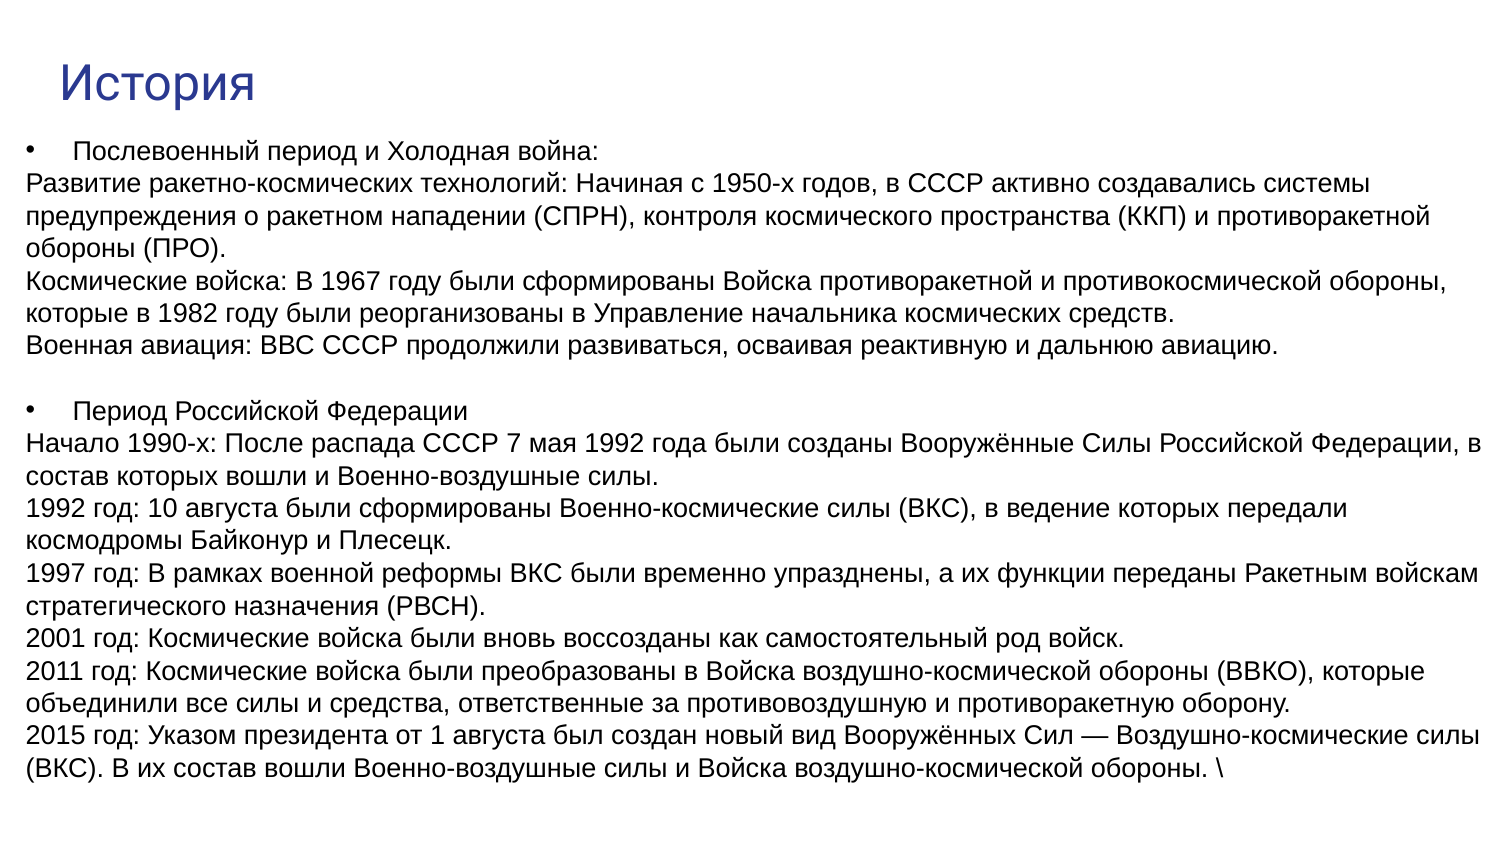

# История
Послевоенный период и Холодная война:
Развитие ракетно-космических технологий: Начиная с 1950-х годов, в СССР активно создавались системы предупреждения о ракетном нападении (СПРН), контроля космического пространства (ККП) и противоракетной обороны (ПРО).
Космические войска: В 1967 году были сформированы Войска противоракетной и противокосмической обороны, которые в 1982 году были реорганизованы в Управление начальника космических средств.
Военная авиация: ВВС СССР продолжили развиваться, осваивая реактивную и дальнюю авиацию.

Период Российской Федерации
Начало 1990-х: После распада СССР 7 мая 1992 года были созданы Вооружённые Силы Российской Федерации, в состав которых вошли и Военно-воздушные силы.
1992 год: 10 августа были сформированы Военно-космические силы (ВКС), в ведение которых передали космодромы Байконур и Плесецк.
1997 год: В рамках военной реформы ВКС были временно упразднены, а их функции переданы Ракетным войскам стратегического назначения (РВСН).
2001 год: Космические войска были вновь воссозданы как самостоятельный род войск.
2011 год: Космические войска были преобразованы в Войска воздушно-космической обороны (ВВКО), которые объединили все силы и средства, ответственные за противовоздушную и противоракетную оборону.
2015 год: Указом президента от 1 августа был создан новый вид Вооружённых Сил — Воздушно-космические силы (ВКС). В их состав вошли Военно-воздушные силы и Войска воздушно-космической обороны. \